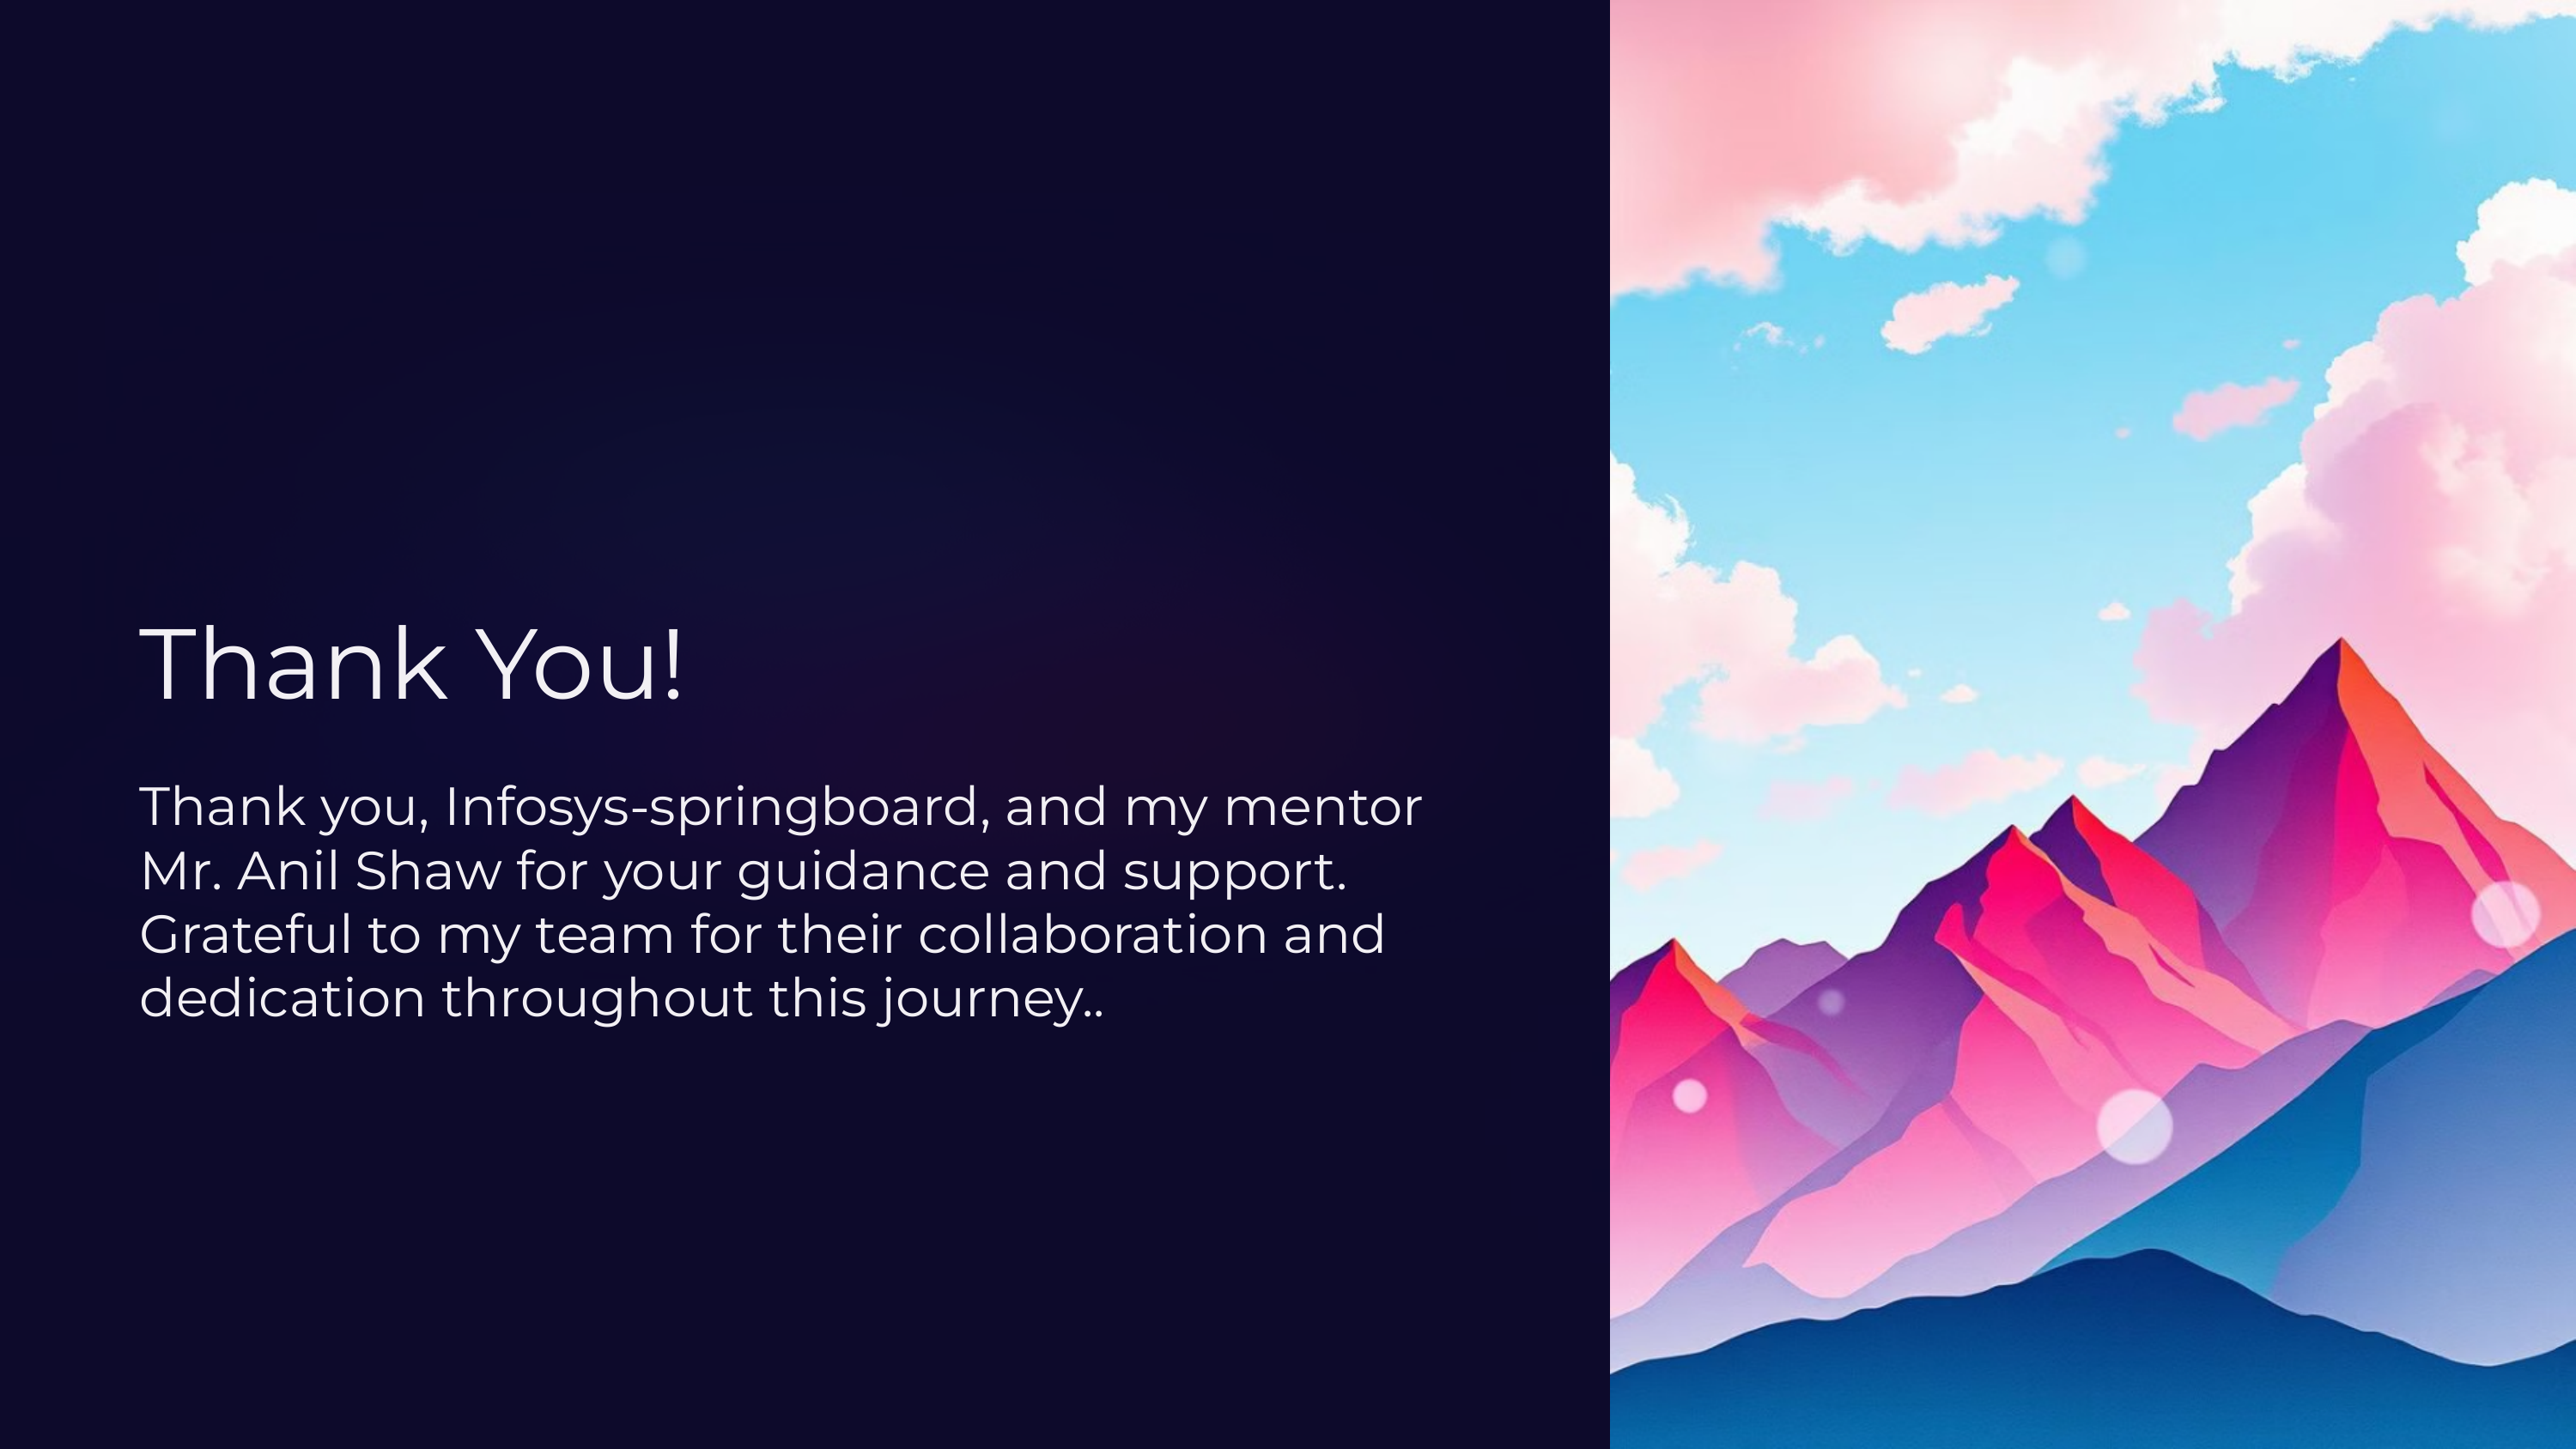

Thank You!
Thank you, Infosys-springboard, and my mentor Mr. Anil Shaw for your guidance and support. Grateful to my team for their collaboration and dedication throughout this journey..